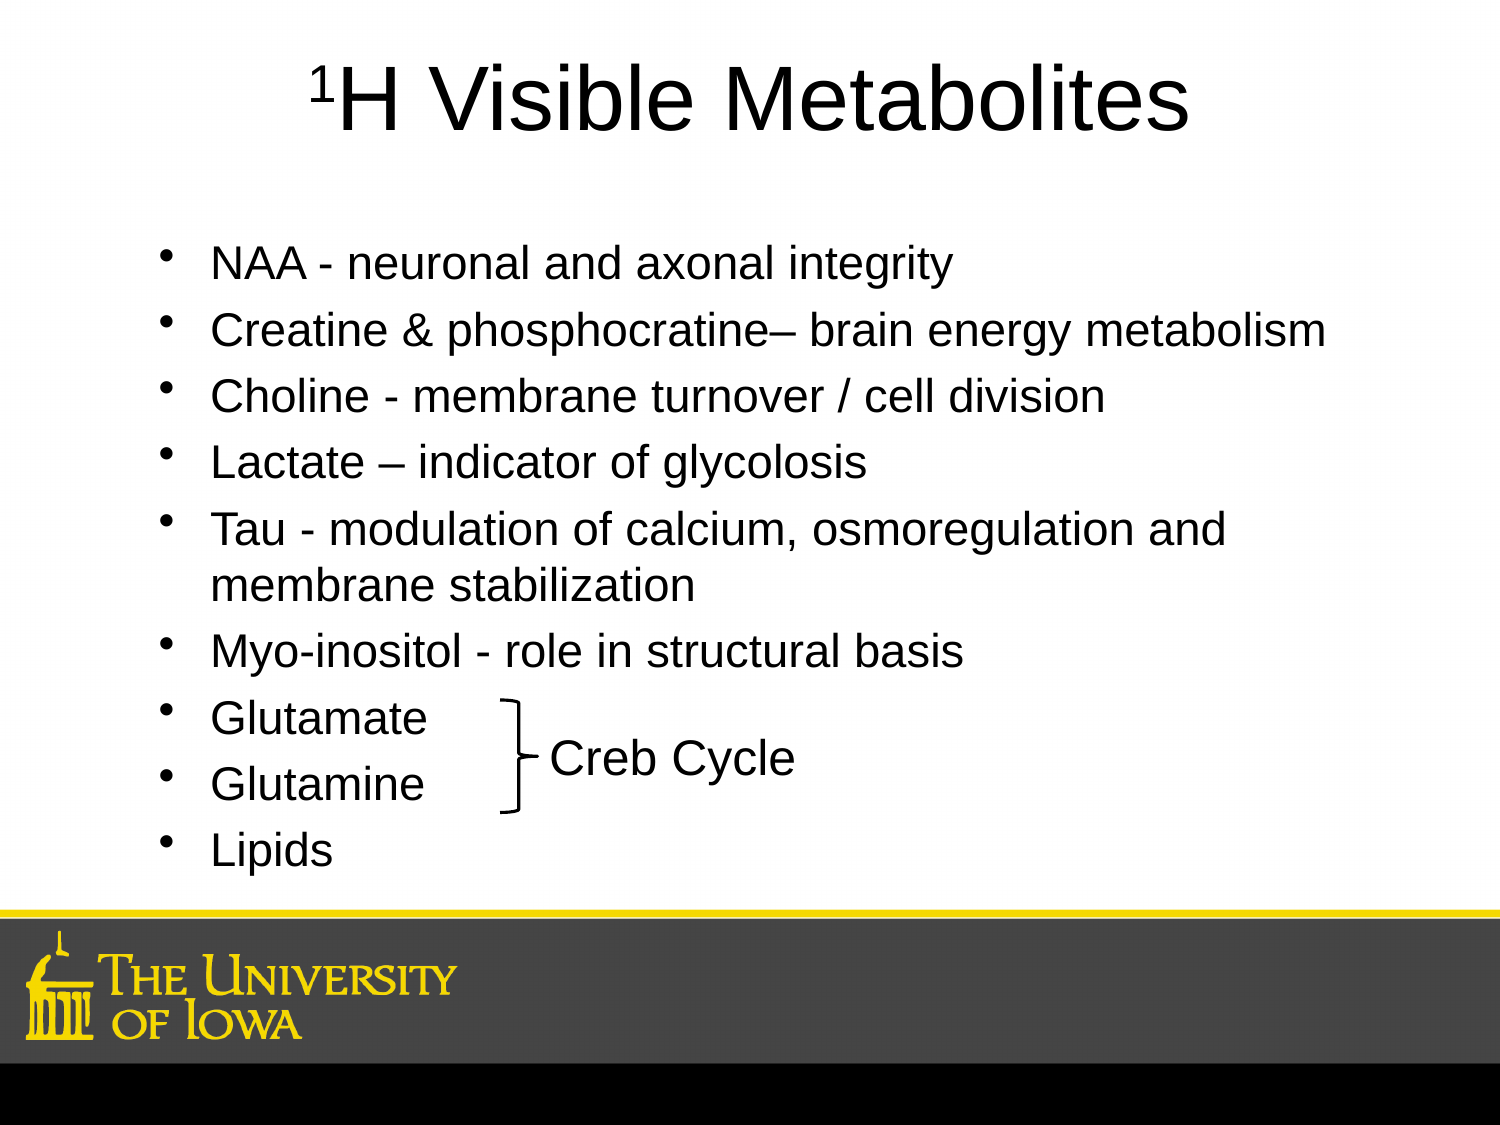

# 1H Visible Metabolites
NAA - neuronal and axonal integrity
Creatine & phosphocratine– brain energy metabolism
Choline - membrane turnover / cell division
Lactate – indicator of glycolosis
Tau - modulation of calcium, osmoregulation and membrane stabilization
Myo-inositol - role in structural basis
Glutamate
Glutamine
Lipids

Creb Cycle